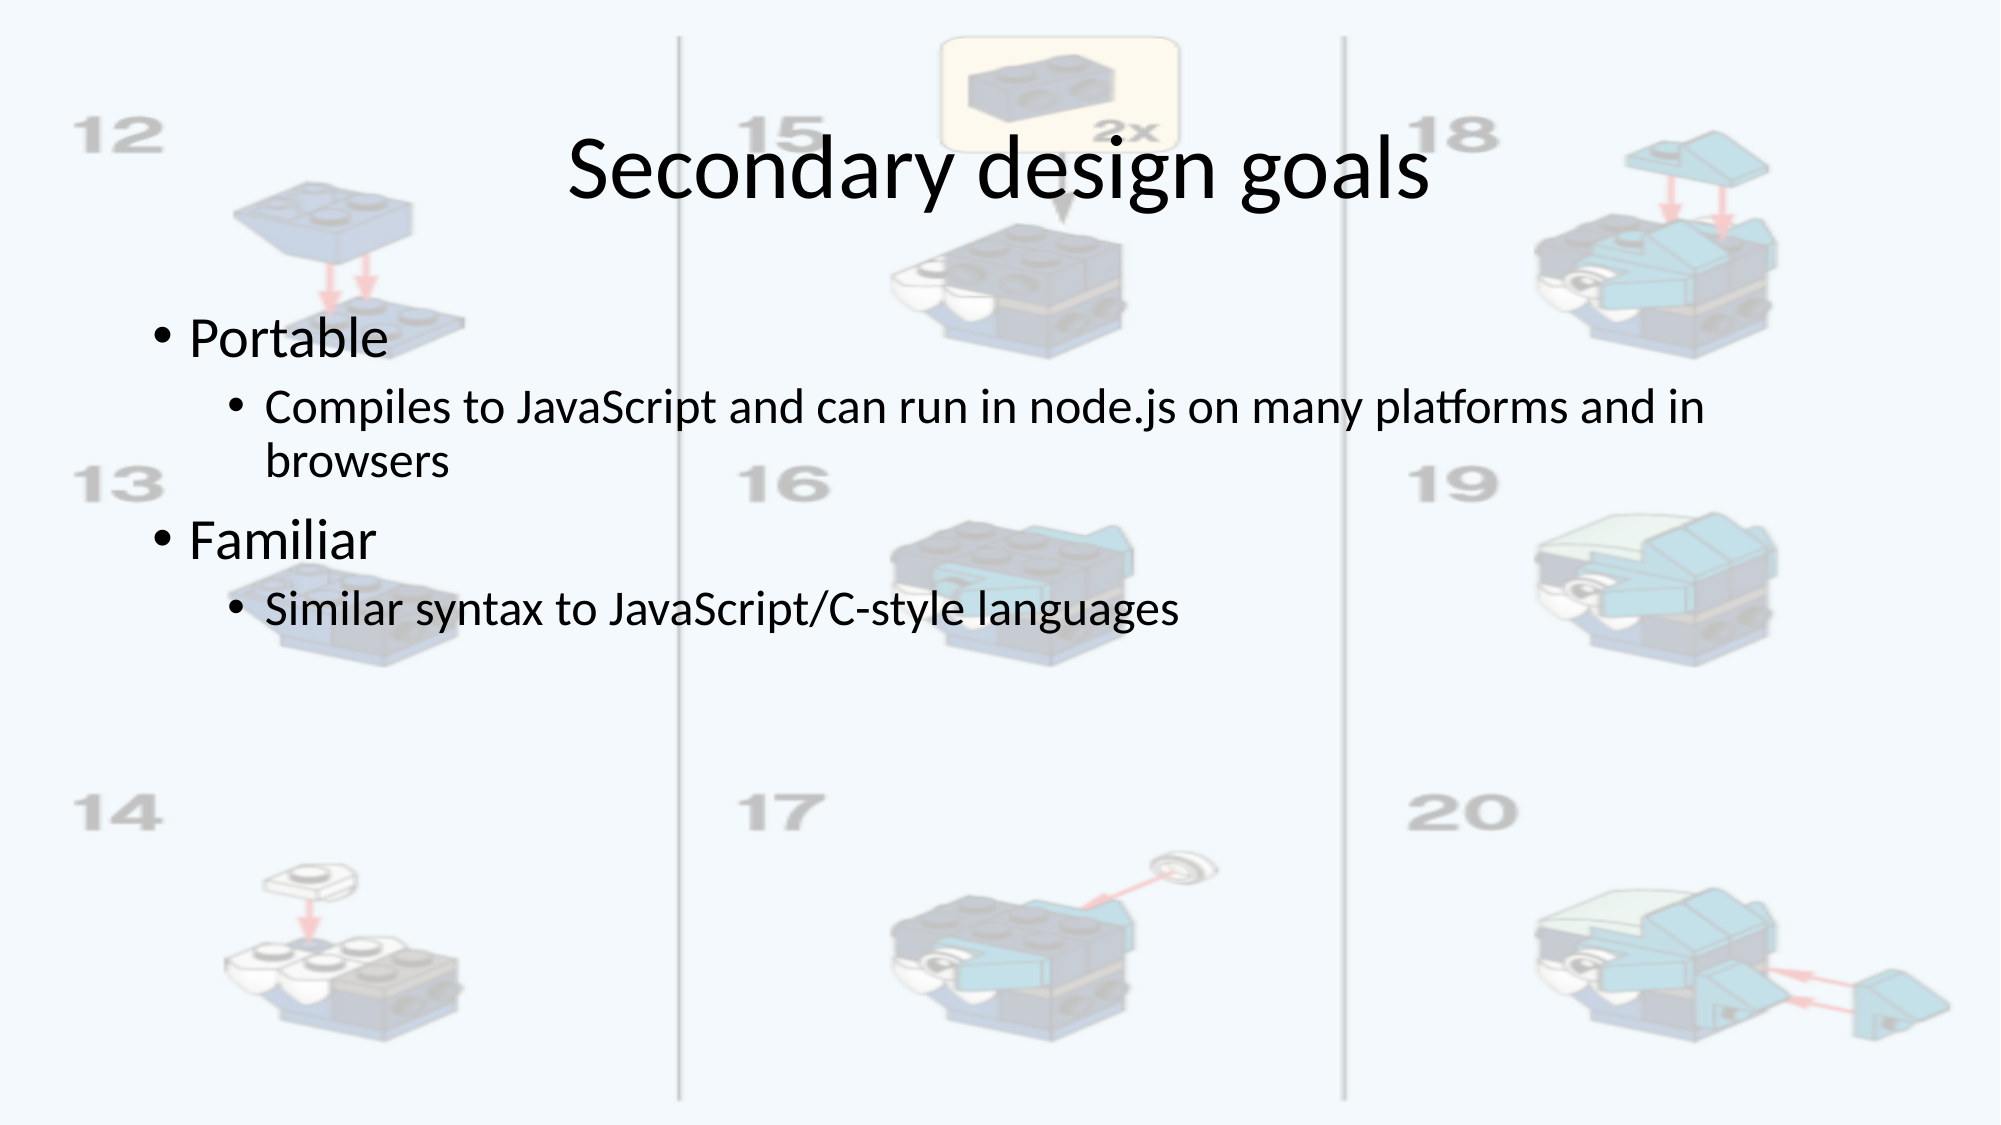

# Secondary design goals
Portable
Compiles to JavaScript and can run in node.js on many platforms and in browsers
Familiar
Similar syntax to JavaScript/C-style languages